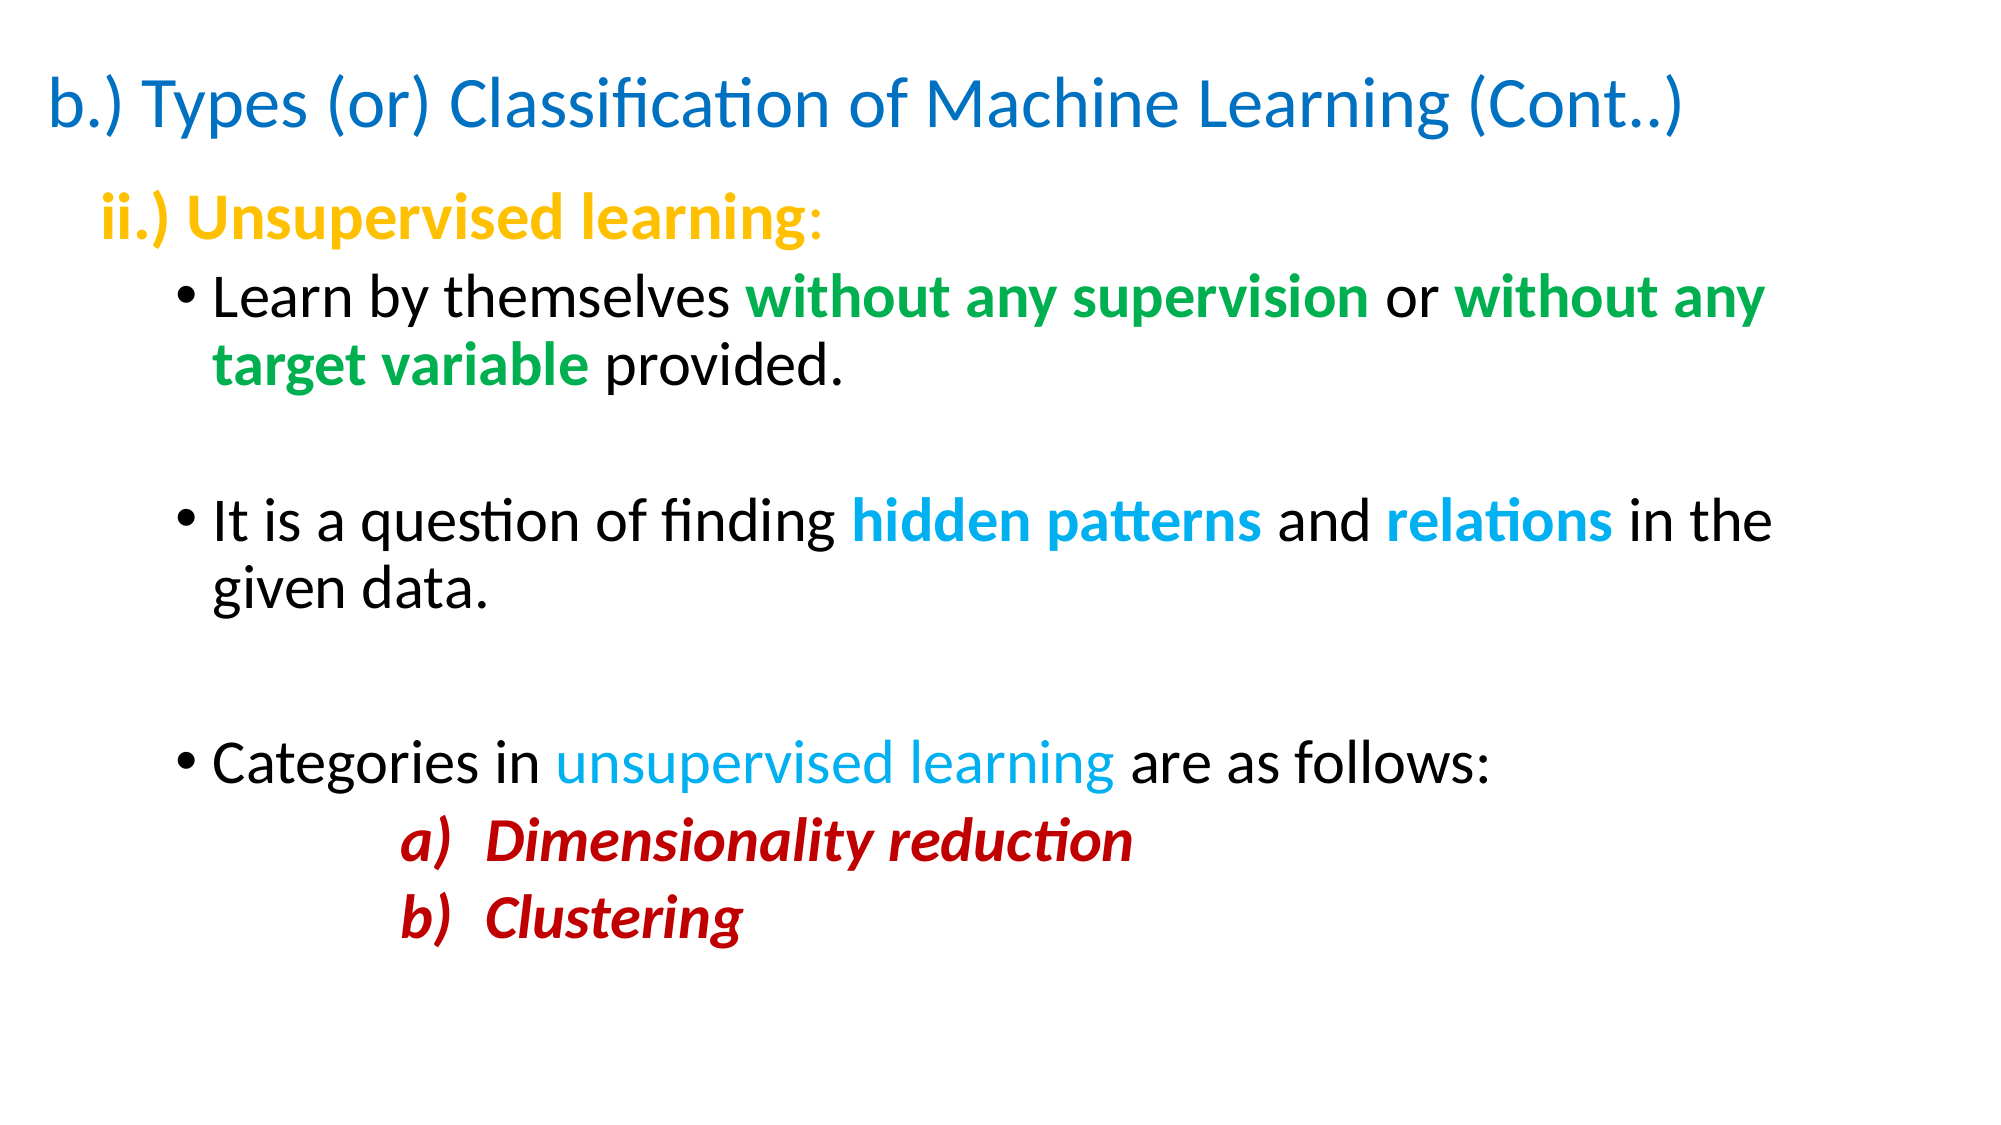

# b.) Types (or) Classification of Machine Learning (Cont..)
ii.) Unsupervised learning:
Learn by themselves without any supervision or without any target variable provided.

It is a question of finding hidden patterns and relations in the given data.

Categories in unsupervised learning are as follows:
Dimensionality reduction
Clustering